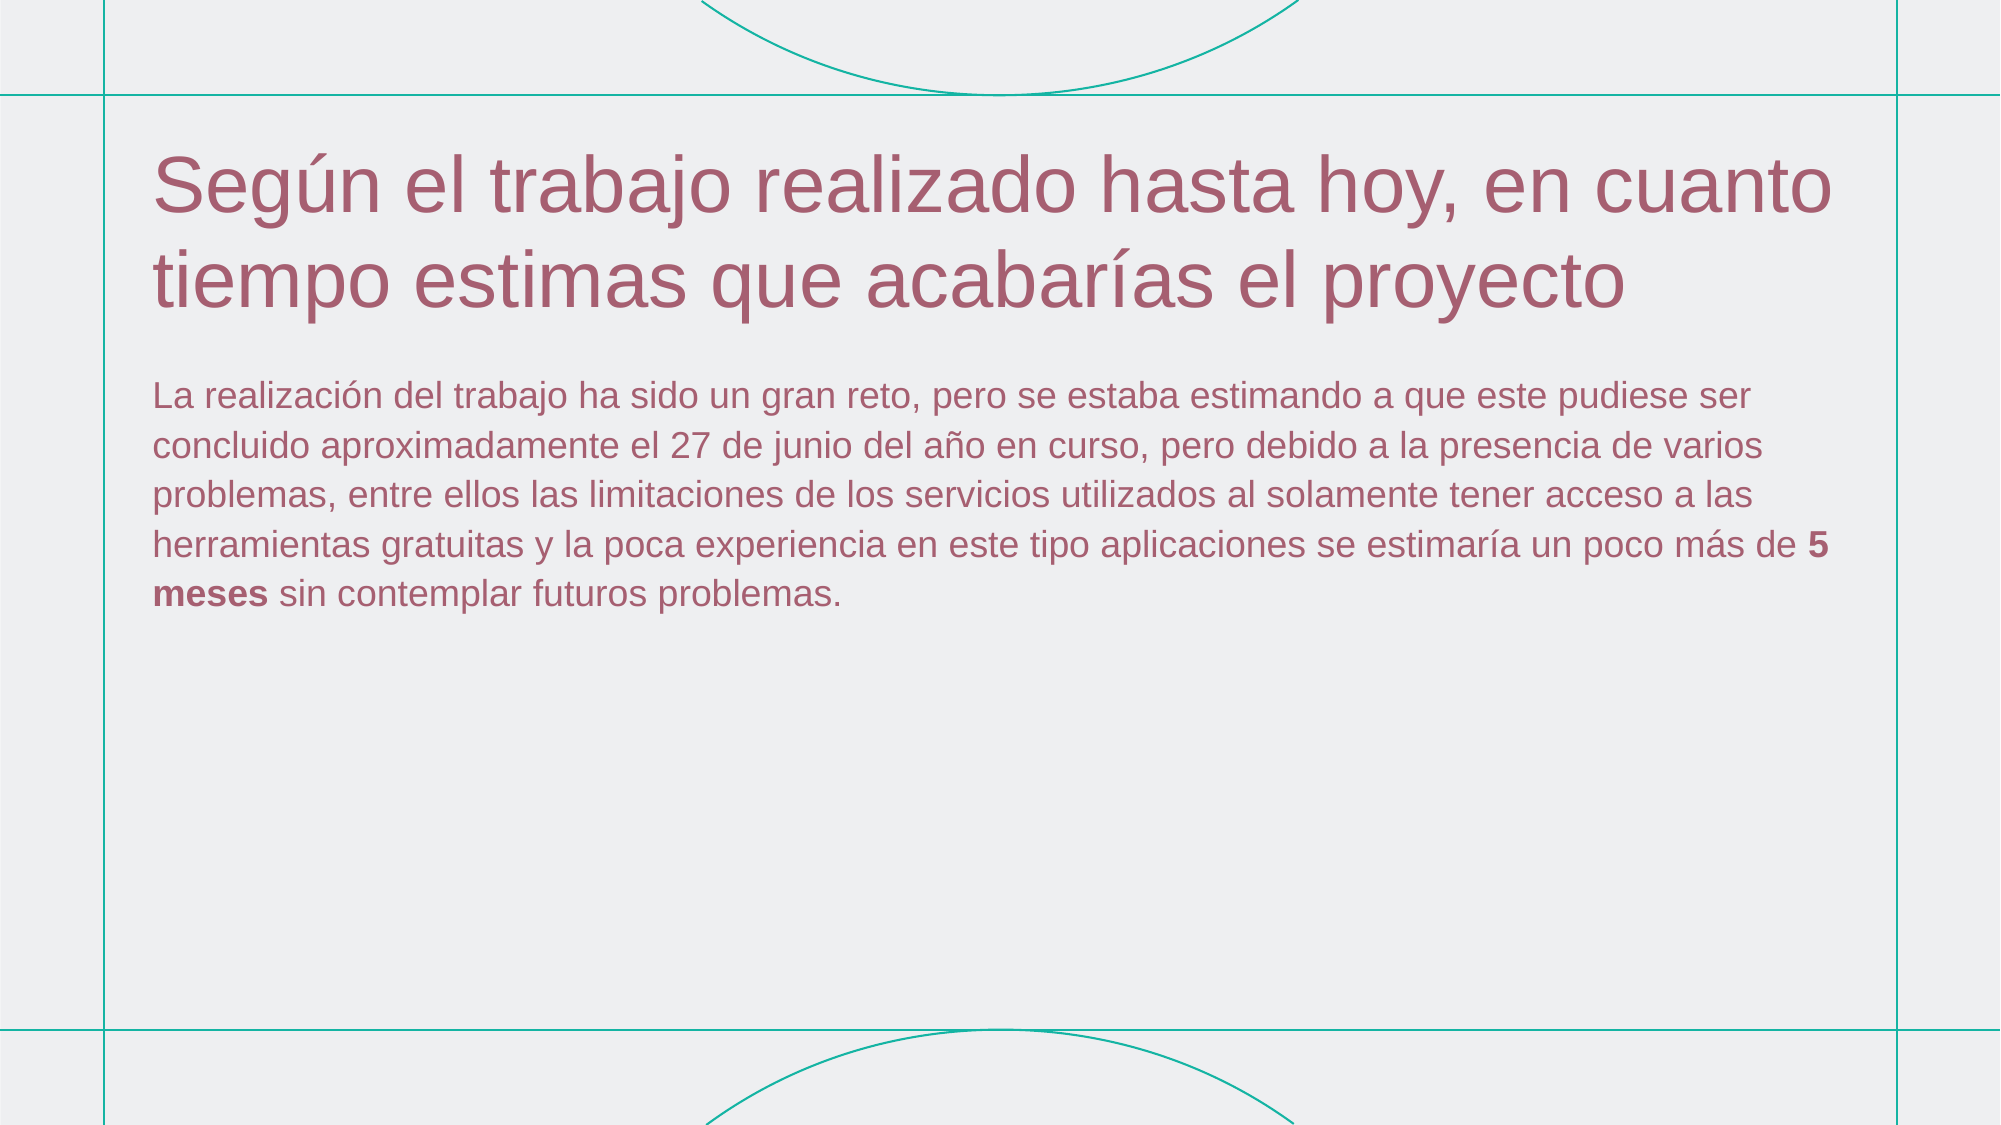

# Según el trabajo realizado hasta hoy, en cuanto tiempo estimas que acabarías el proyecto
La realización del trabajo ha sido un gran reto, pero se estaba estimando a que este pudiese ser concluido aproximadamente el 27 de junio del año en curso, pero debido a la presencia de varios problemas, entre ellos las limitaciones de los servicios utilizados al solamente tener acceso a las herramientas gratuitas y la poca experiencia en este tipo aplicaciones se estimaría un poco más de 5 meses sin contemplar futuros problemas.